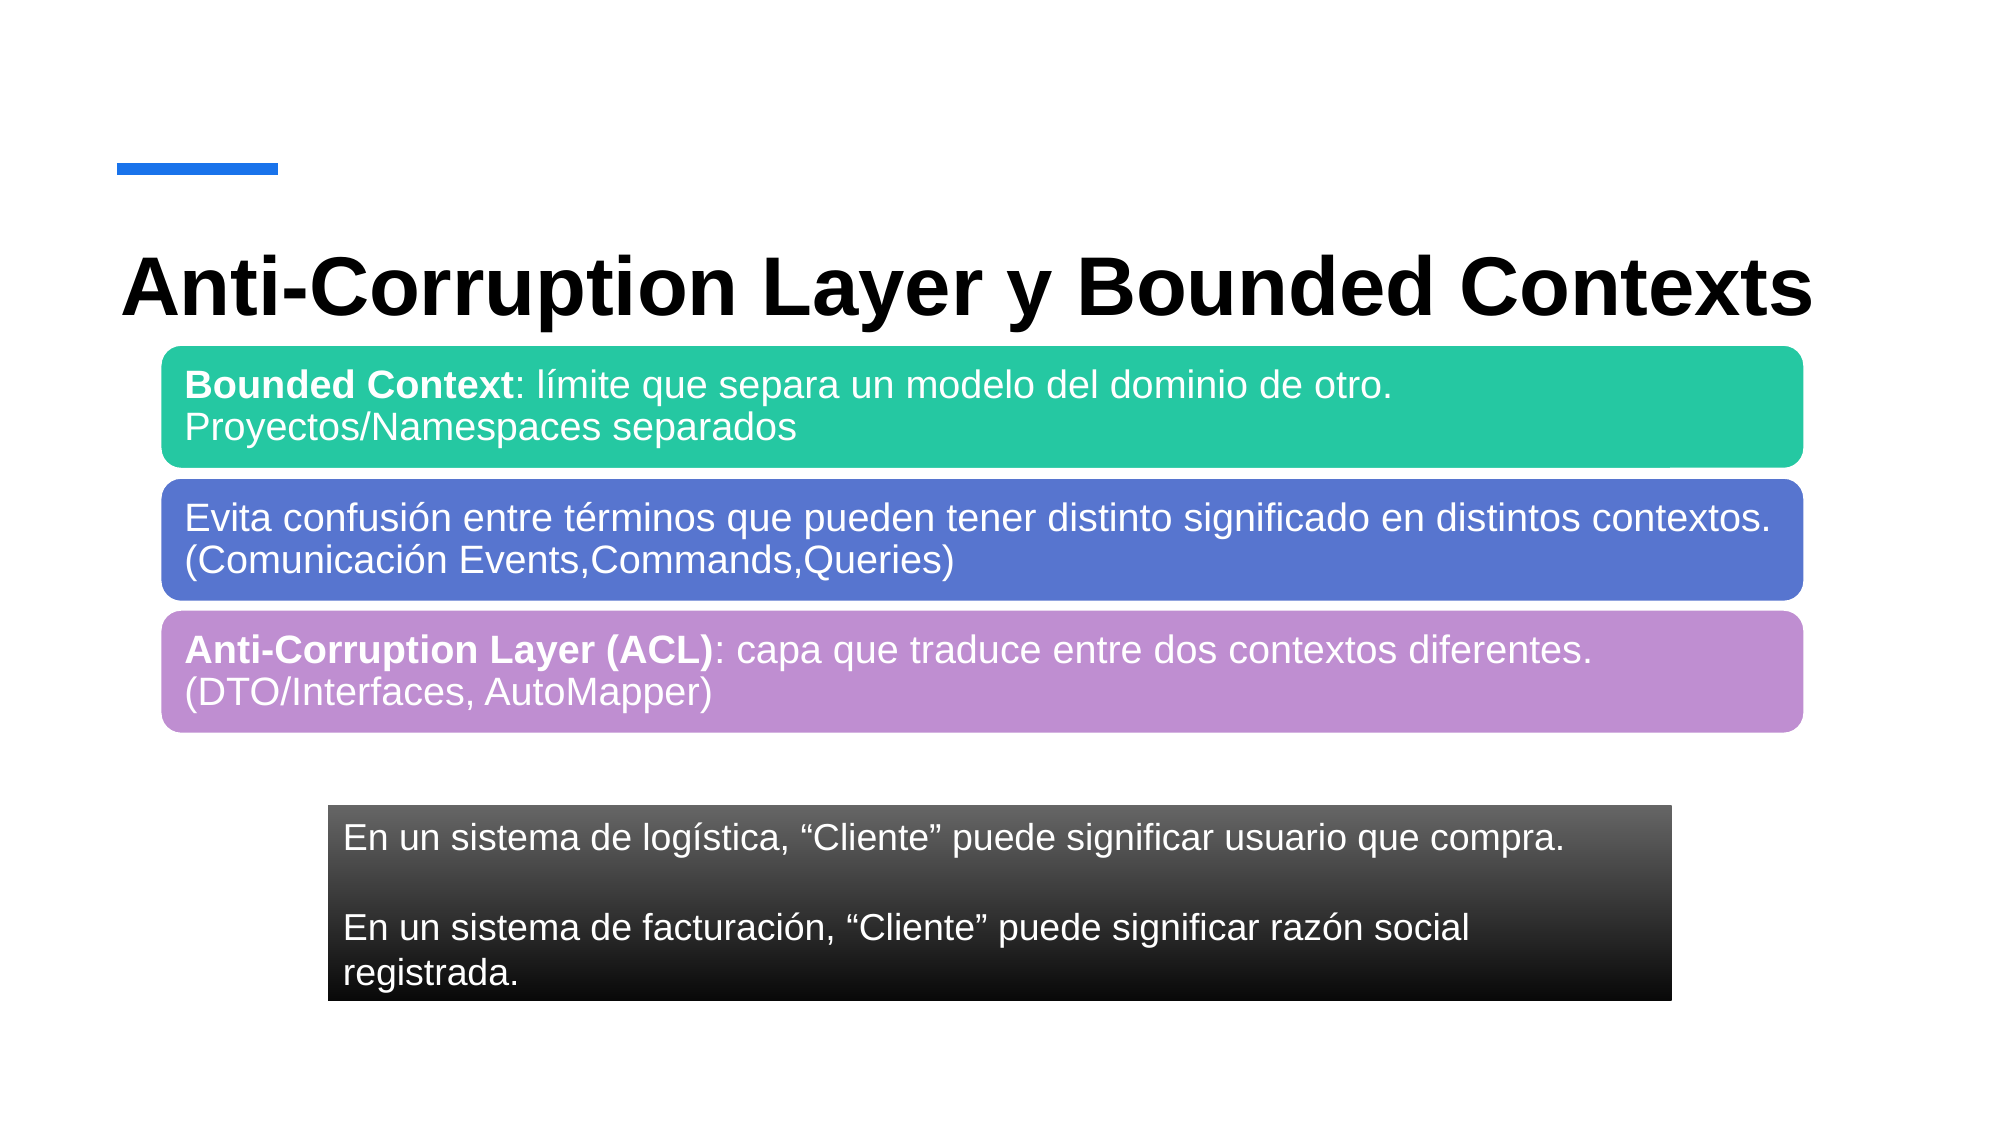

# Anti-Corruption Layer y Bounded Contexts
Bounded Context: límite que separa un modelo del dominio de otro. Proyectos/Namespaces separados
Evita confusión entre términos que pueden tener distinto significado en distintos contextos. (Comunicación Events,Commands,Queries)
Anti-Corruption Layer (ACL): capa que traduce entre dos contextos diferentes. (DTO/Interfaces, AutoMapper)
En un sistema de logística, “Cliente” puede significar usuario que compra.

En un sistema de facturación, “Cliente” puede significar razón social registrada.